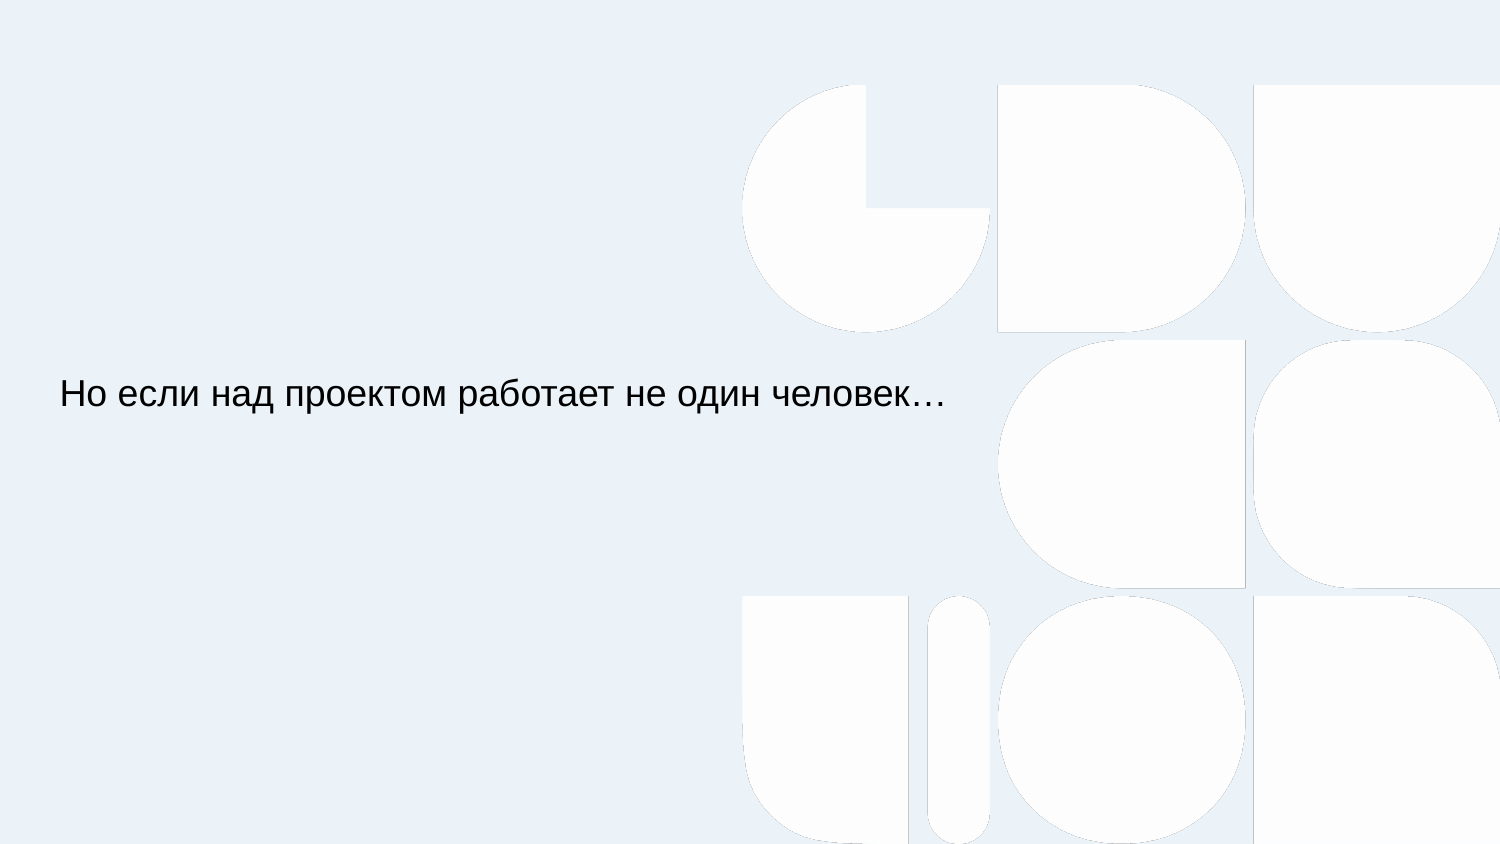

Но если над проектом работает не один человек…